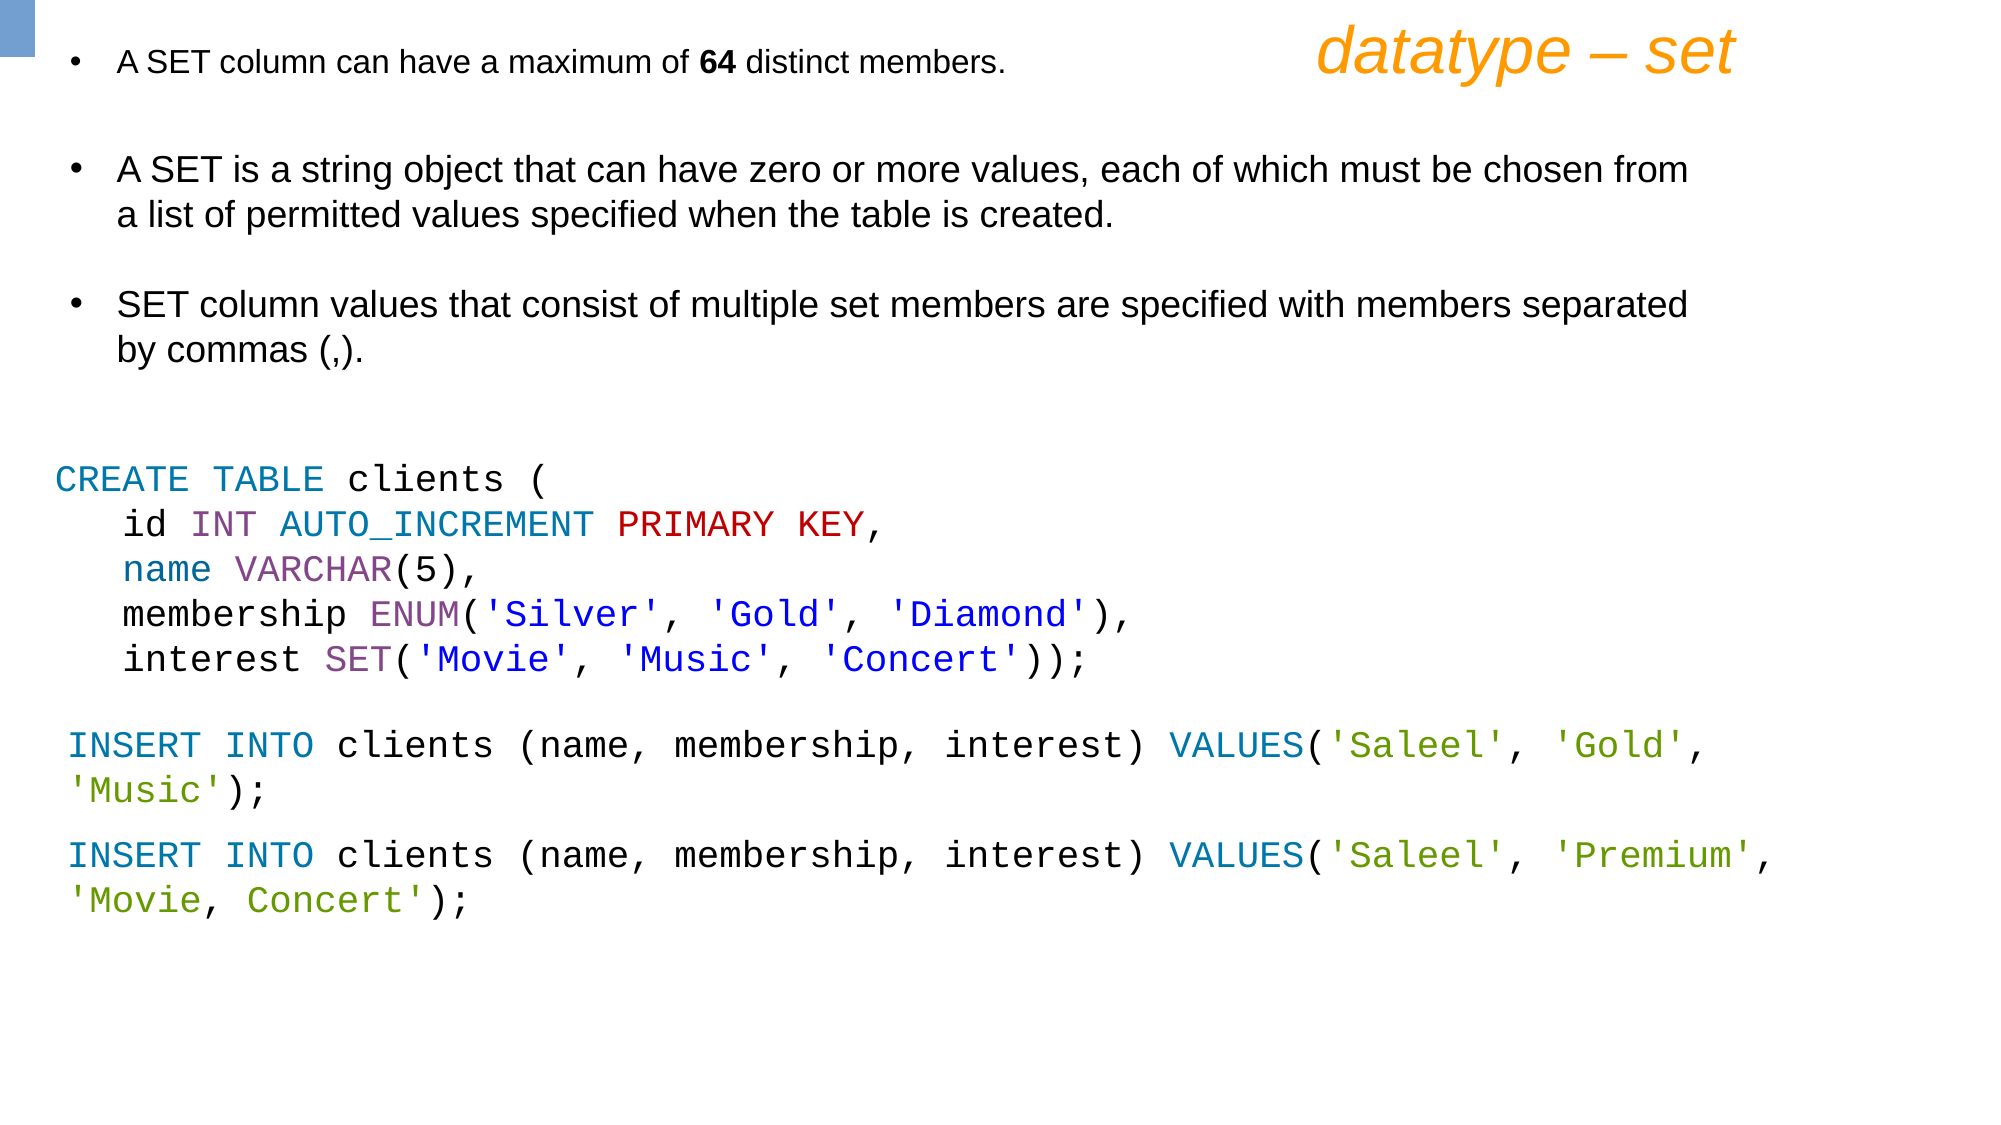

datatype – set
A SET column can have a maximum of 64 distinct members.
A SET is a string object that can have zero or more values, each of which must be chosen from a list of permitted values specified when the table is created.

SET column values that consist of multiple set members are specified with members separated by commas (,).
CREATE TABLE clients (
   id INT AUTO_INCREMENT PRIMARY KEY,
   name VARCHAR(5),
   membership ENUM('Silver', 'Gold', 'Diamond'),
   interest SET('Movie', 'Music', 'Concert'));
INSERT INTO clients (name, membership, interest) VALUES('Saleel', 'Gold', 'Music');

INSERT INTO clients (name, membership, interest) VALUES('Saleel', 'Premium', 'Movie, Concert');